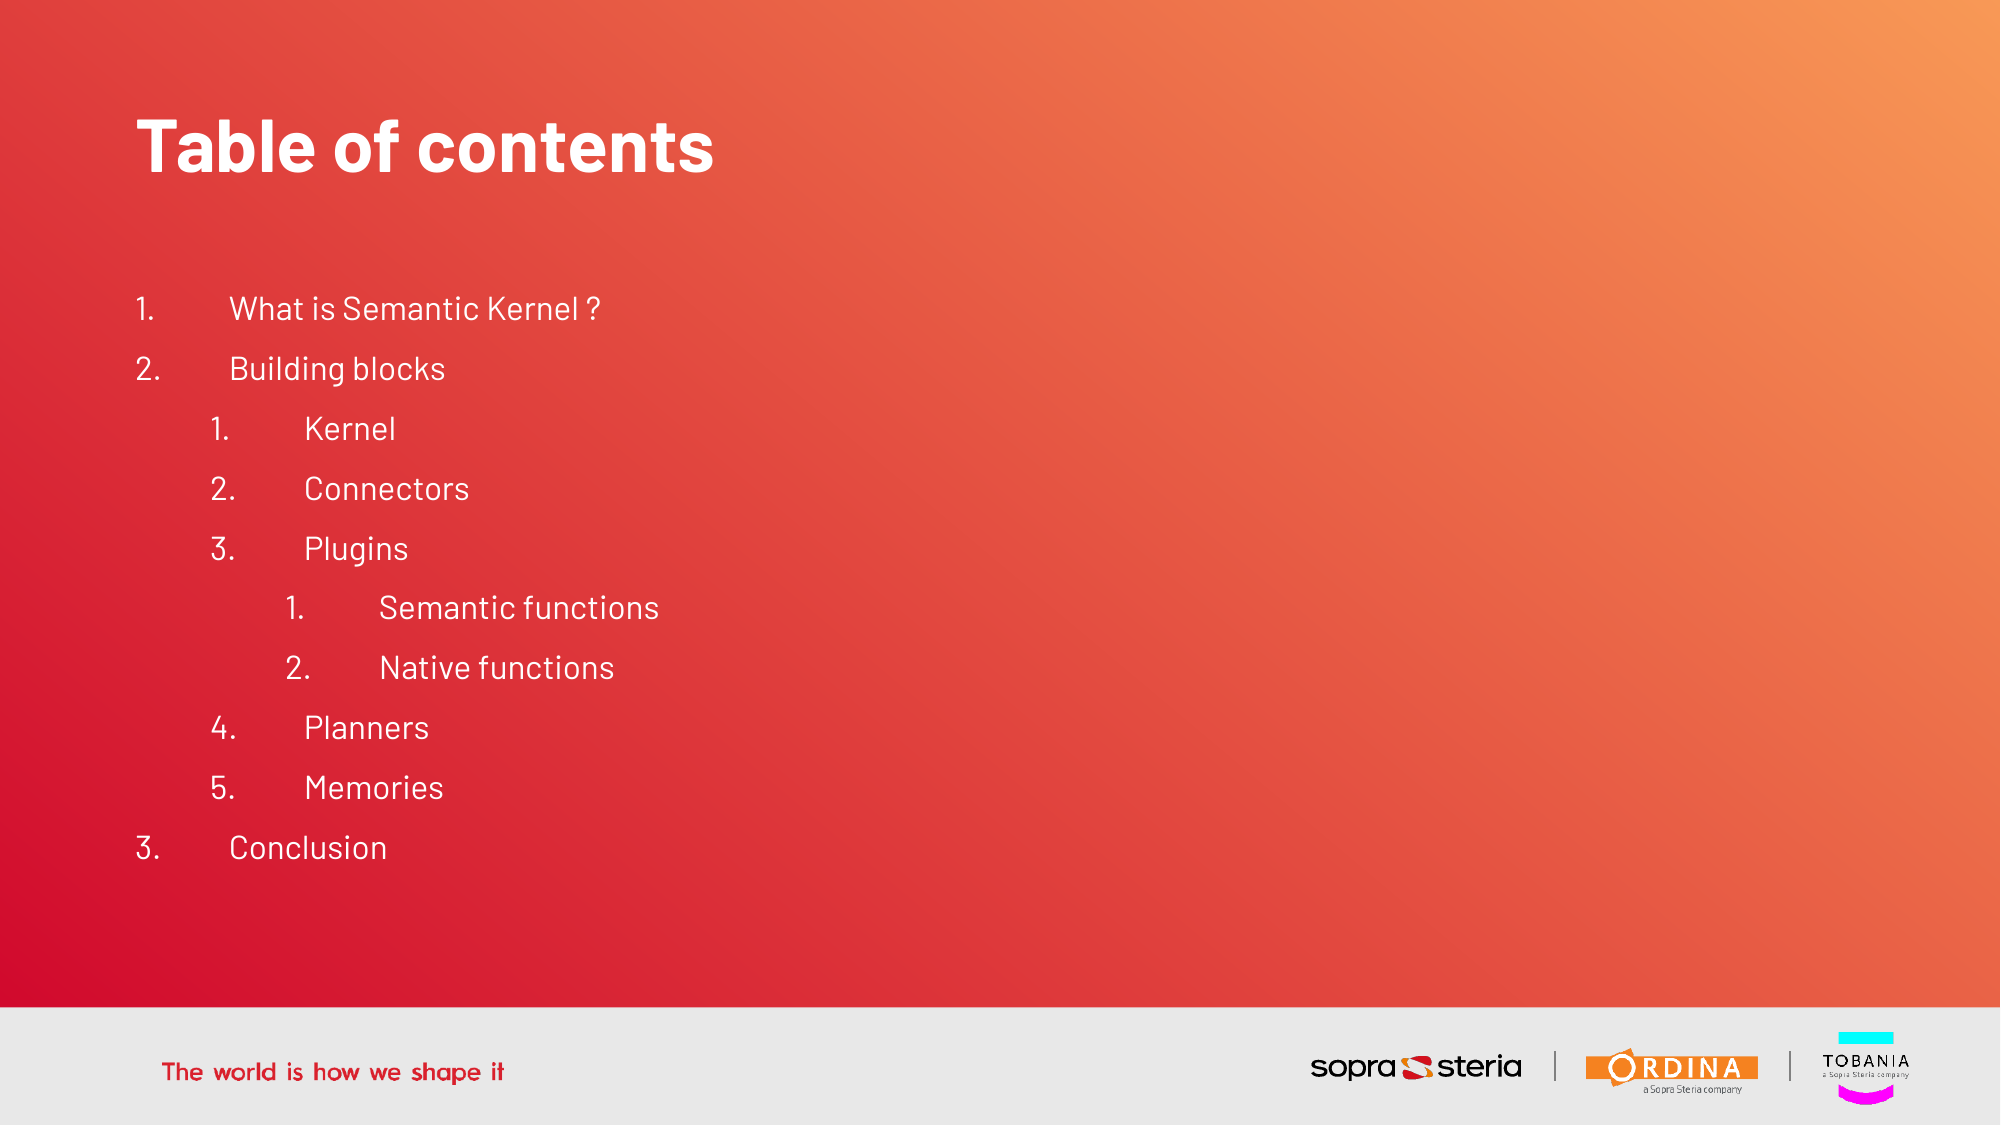

Table of contents

What is Semantic Kernel ?
Building blocks
Kernel
Connectors
Plugins
Semantic functions
Native functions
Planners
Memories
Conclusion